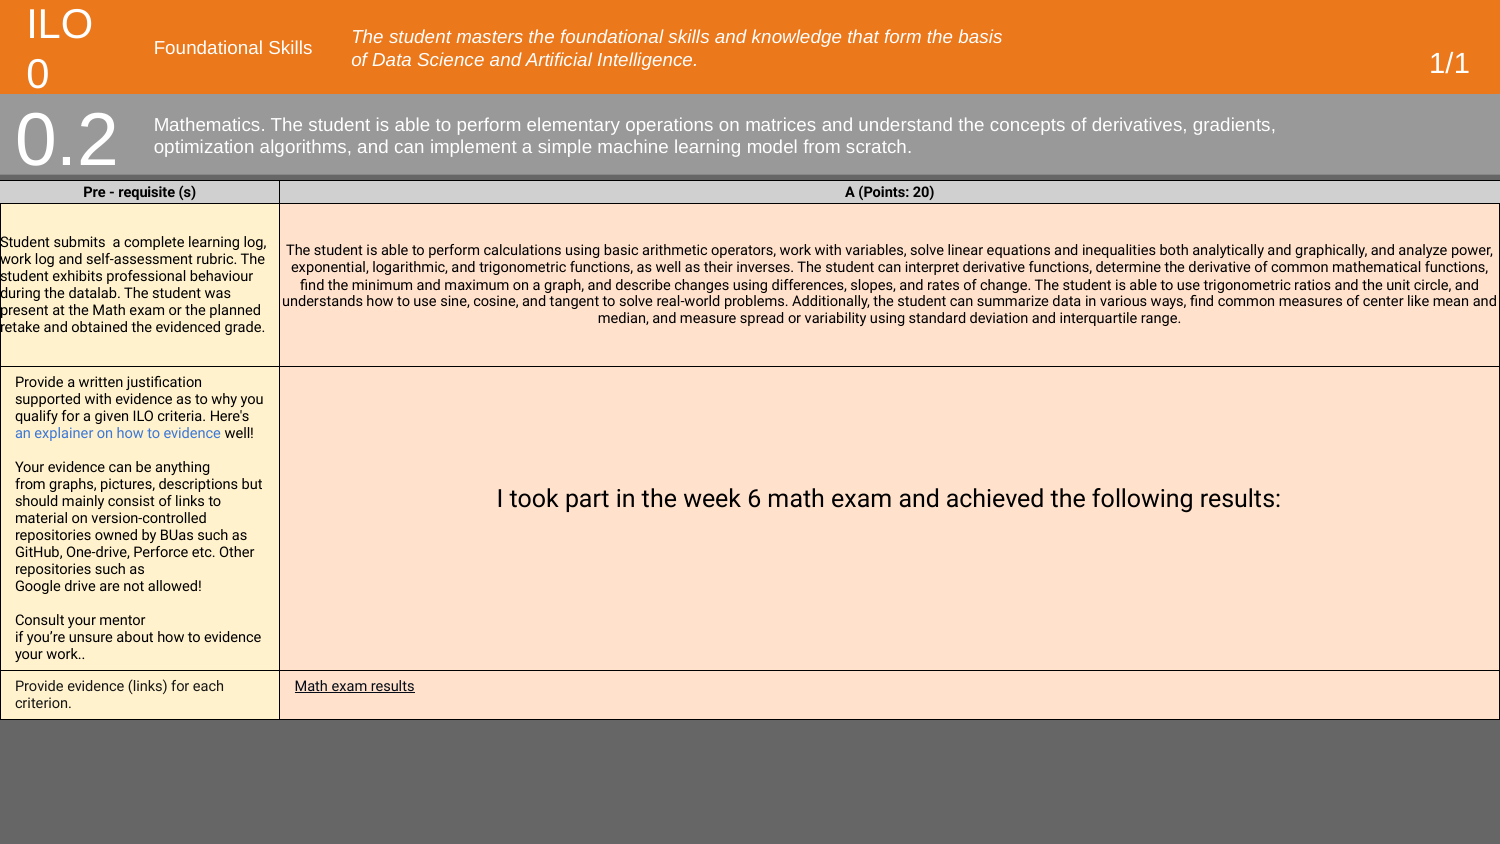

# ILO 0
Foundational Skills
The student masters the foundational skills and knowledge that form the basis of Data Science and Artificial Intelligence.
1/1
0.2
Mathematics. The student is able to perform elementary operations on matrices and understand the concepts of derivatives, gradients, optimization algorithms, and can implement a simple machine learning model from scratch.
| Pre - requisite (s) | A (Points: 20) |
| --- | --- |
| Student submits a complete learning log, work log and self-assessment rubric. The student exhibits professional behaviour during the datalab. The student was present at the Math exam or the planned retake and obtained the evidenced grade. | The student is able to perform calculations using basic arithmetic operators, work with variables, solve linear equations and inequalities both analytically and graphically, and analyze power, exponential, logarithmic, and trigonometric functions, as well as their inverses. The student can interpret derivative functions, determine the derivative of common mathematical functions, find the minimum and maximum on a graph, and describe changes using differences, slopes, and rates of change. The student is able to use trigonometric ratios and the unit circle, and understands how to use sine, cosine, and tangent to solve real-world problems. Additionally, the student can summarize data in various ways, find common measures of center like mean and median, and measure spread or variability using standard deviation and interquartile range. |
| Provide a written justification supported with evidence as to why you qualify for a given ILO criteria. Here's an explainer on how to evidence well! Your evidence can be anything from graphs, pictures, descriptions but should mainly consist of links to material on version-controlled repositories owned by BUas such as GitHub, One-drive, Perforce etc. Other repositories such as Google drive are not allowed!  Consult your mentor if you’re unsure about how to evidence your work.. | I took part in the week 6 math exam and achieved the following results: |
| Provide evidence (links) for each criterion. | Math exam results |
Show your best examples, do not go overboard, add in short description, you are free to alter this layout (or add slides per evidence) to suit your needs. Just be sure that it is clear.